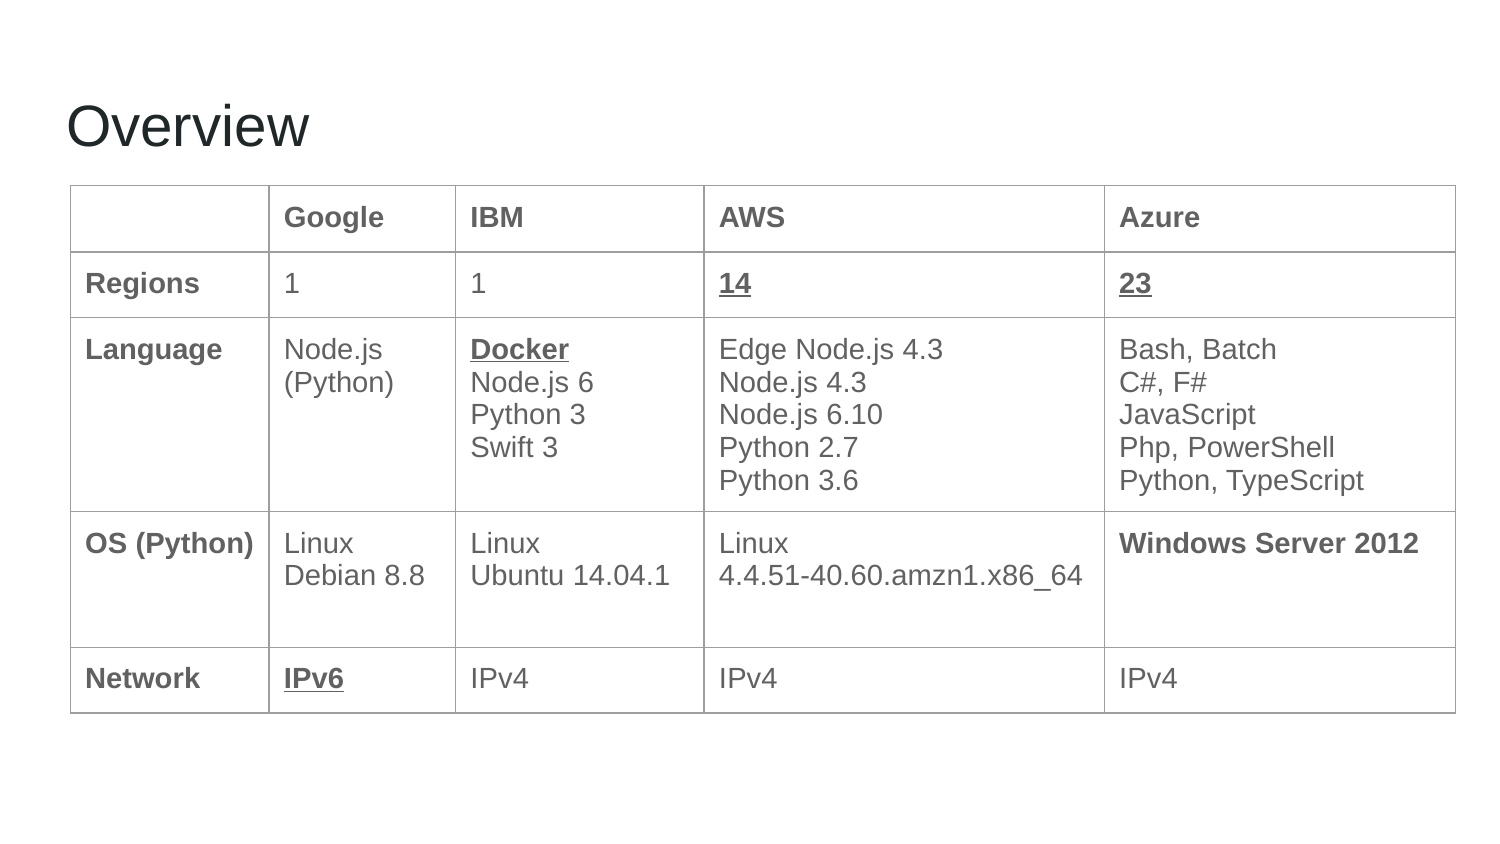

# Overview
|  | Google | IBM | AWS | Azure |
| --- | --- | --- | --- | --- |
| Regions | 1 | 1 | 14 | 23 |
| Language | Node.js (Python) | Docker Node.js 6 Python 3 Swift 3 | Edge Node.js 4.3 Node.js 4.3 Node.js 6.10 Python 2.7 Python 3.6 | Bash, Batch C#, F# JavaScript Php, PowerShell Python, TypeScript |
| OS (Python) | Linux Debian 8.8 | Linux Ubuntu 14.04.1 | Linux 4.4.51-40.60.amzn1.x86\_64 | Windows Server 2012 |
| Network | IPv6 | IPv4 | IPv4 | IPv4 |